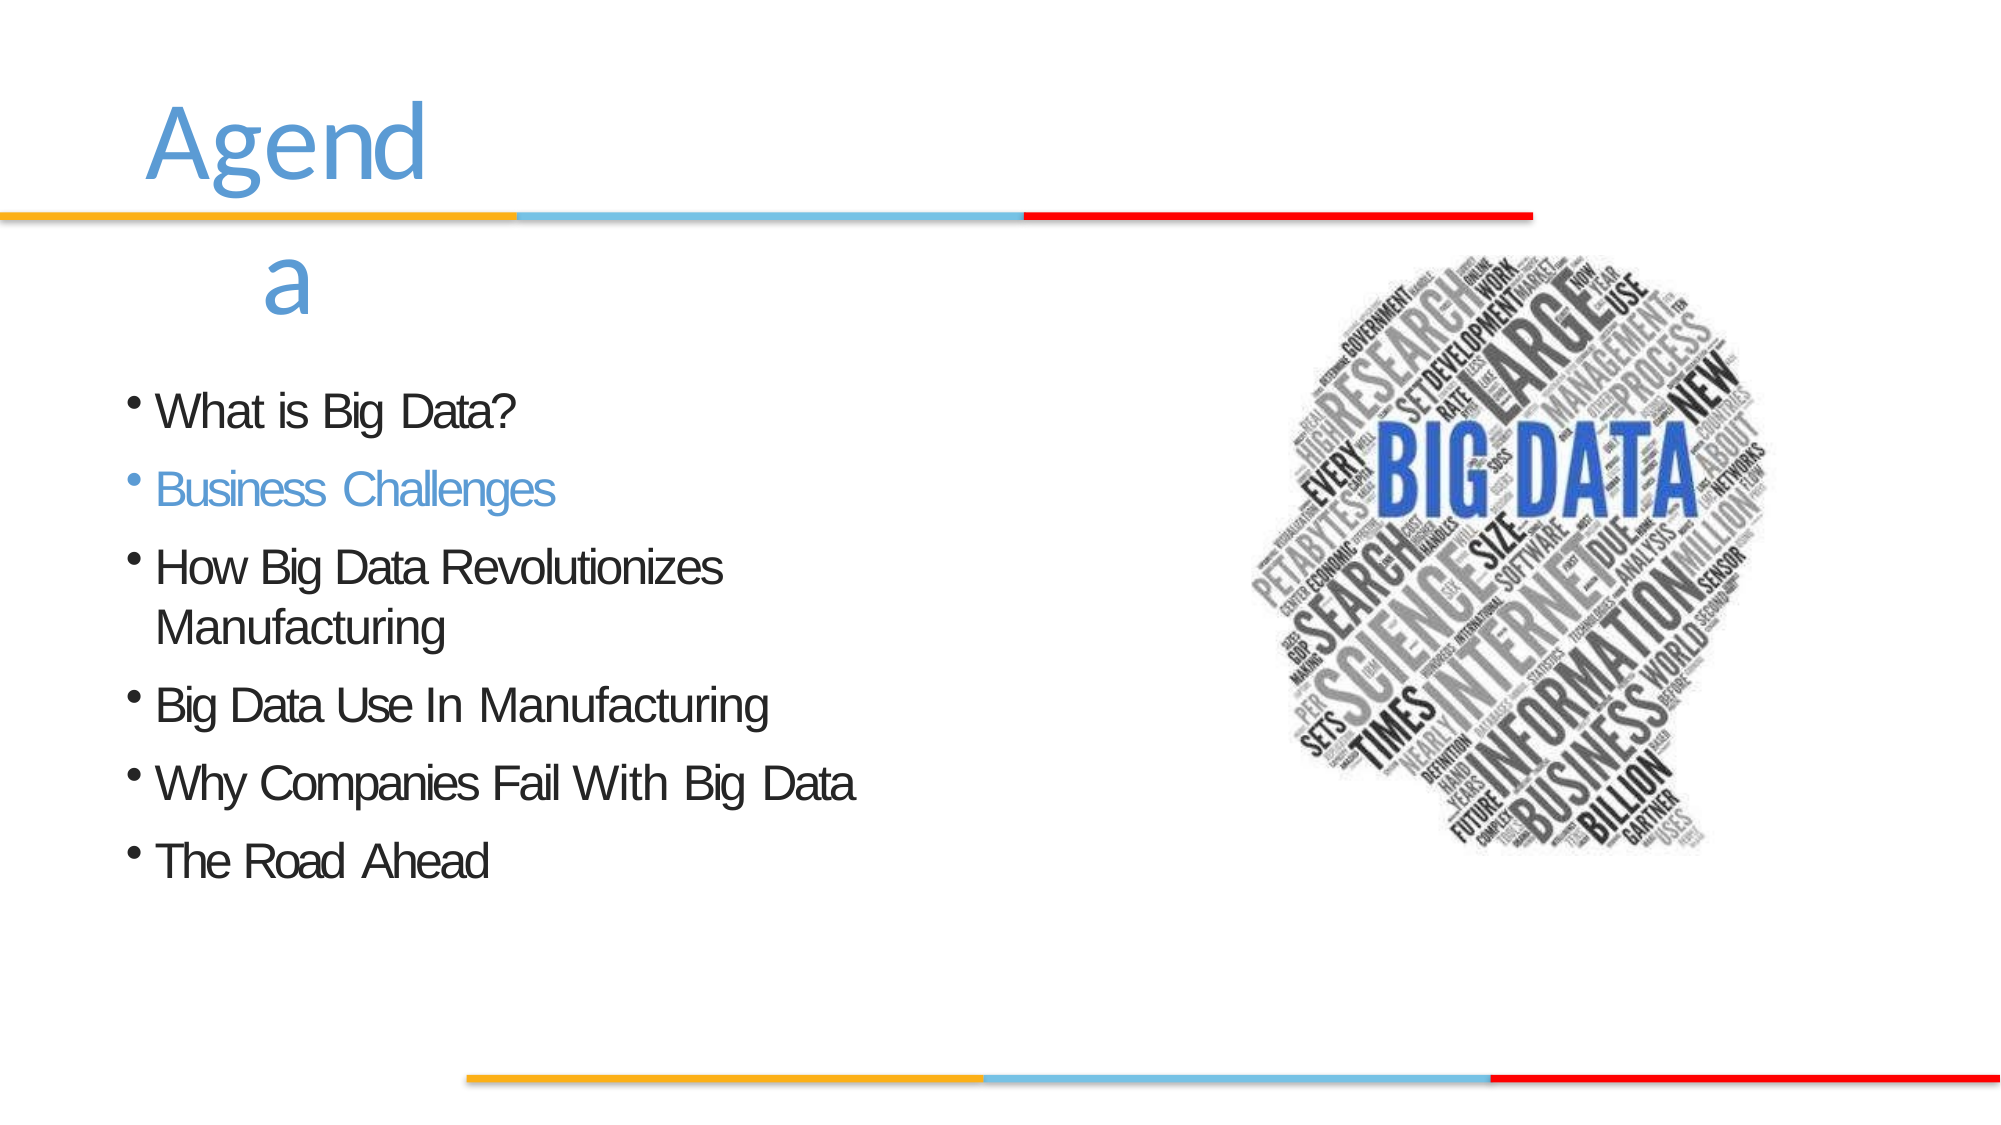

# Agenda

What is Big Data?
Business Challenges
How Big Data Revolutionizes Manufacturing
Big Data Use In Manufacturing
Why Companies Fail With Big Data
The Road Ahead